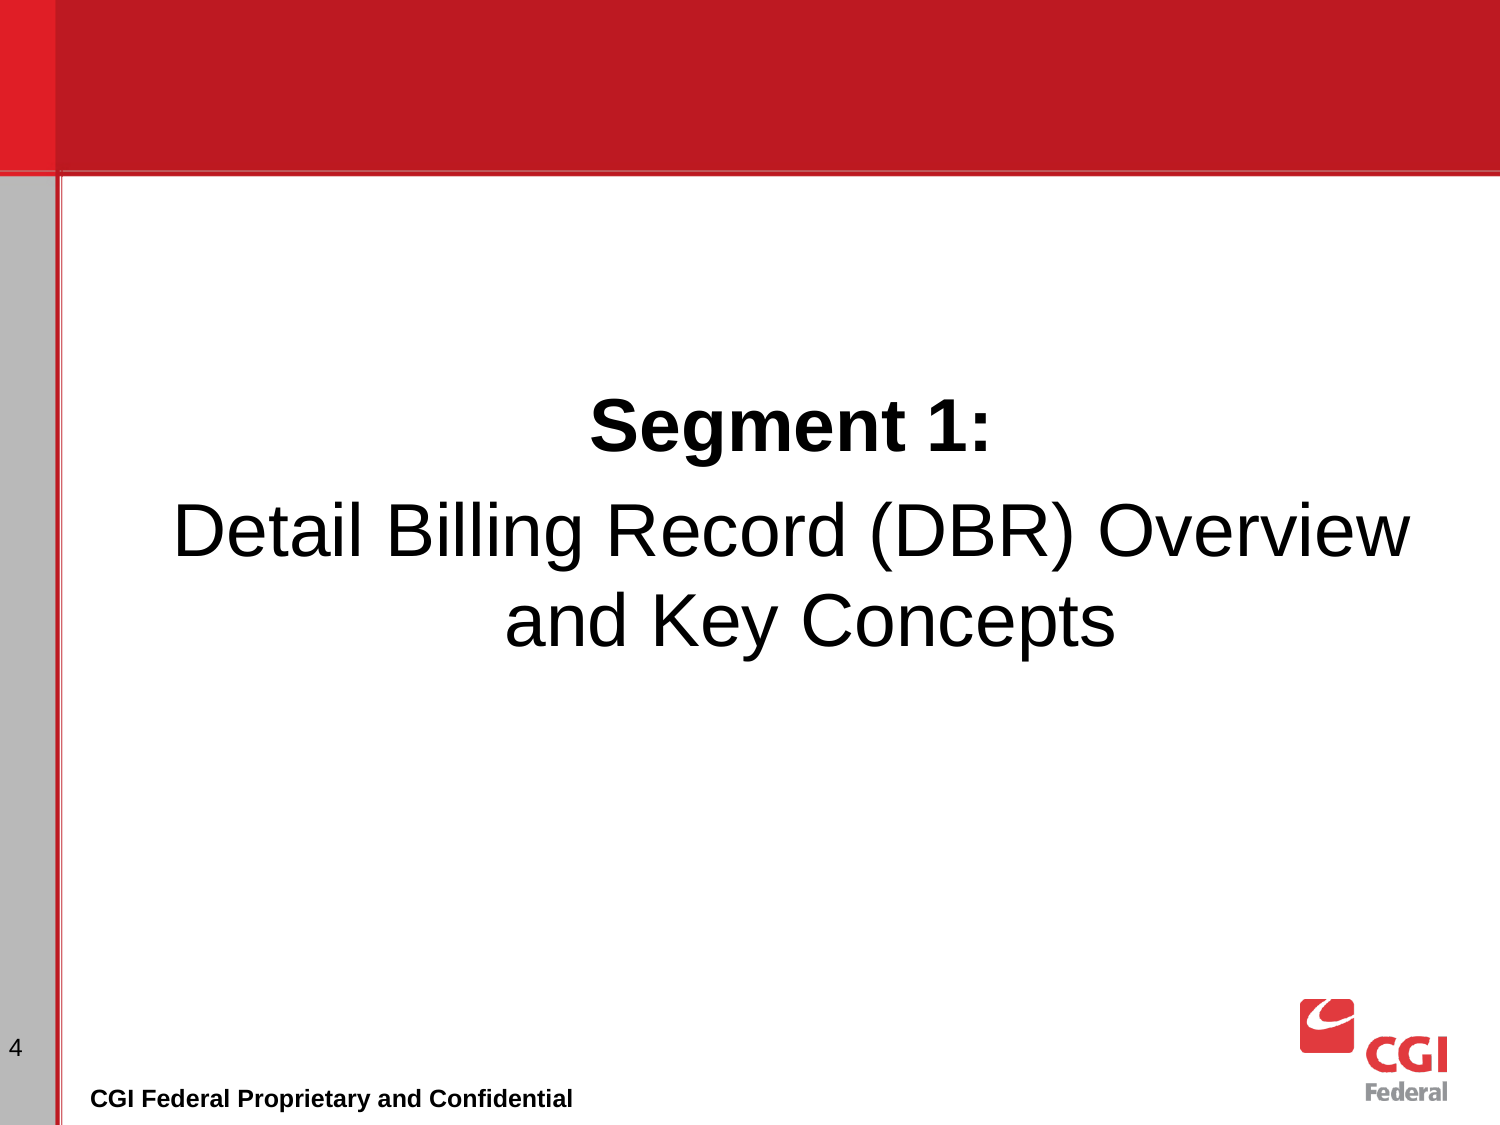

Segment 1:
Detail Billing Record (DBR) Overview and Key Concepts
4
CGI Federal Proprietary and Confidential